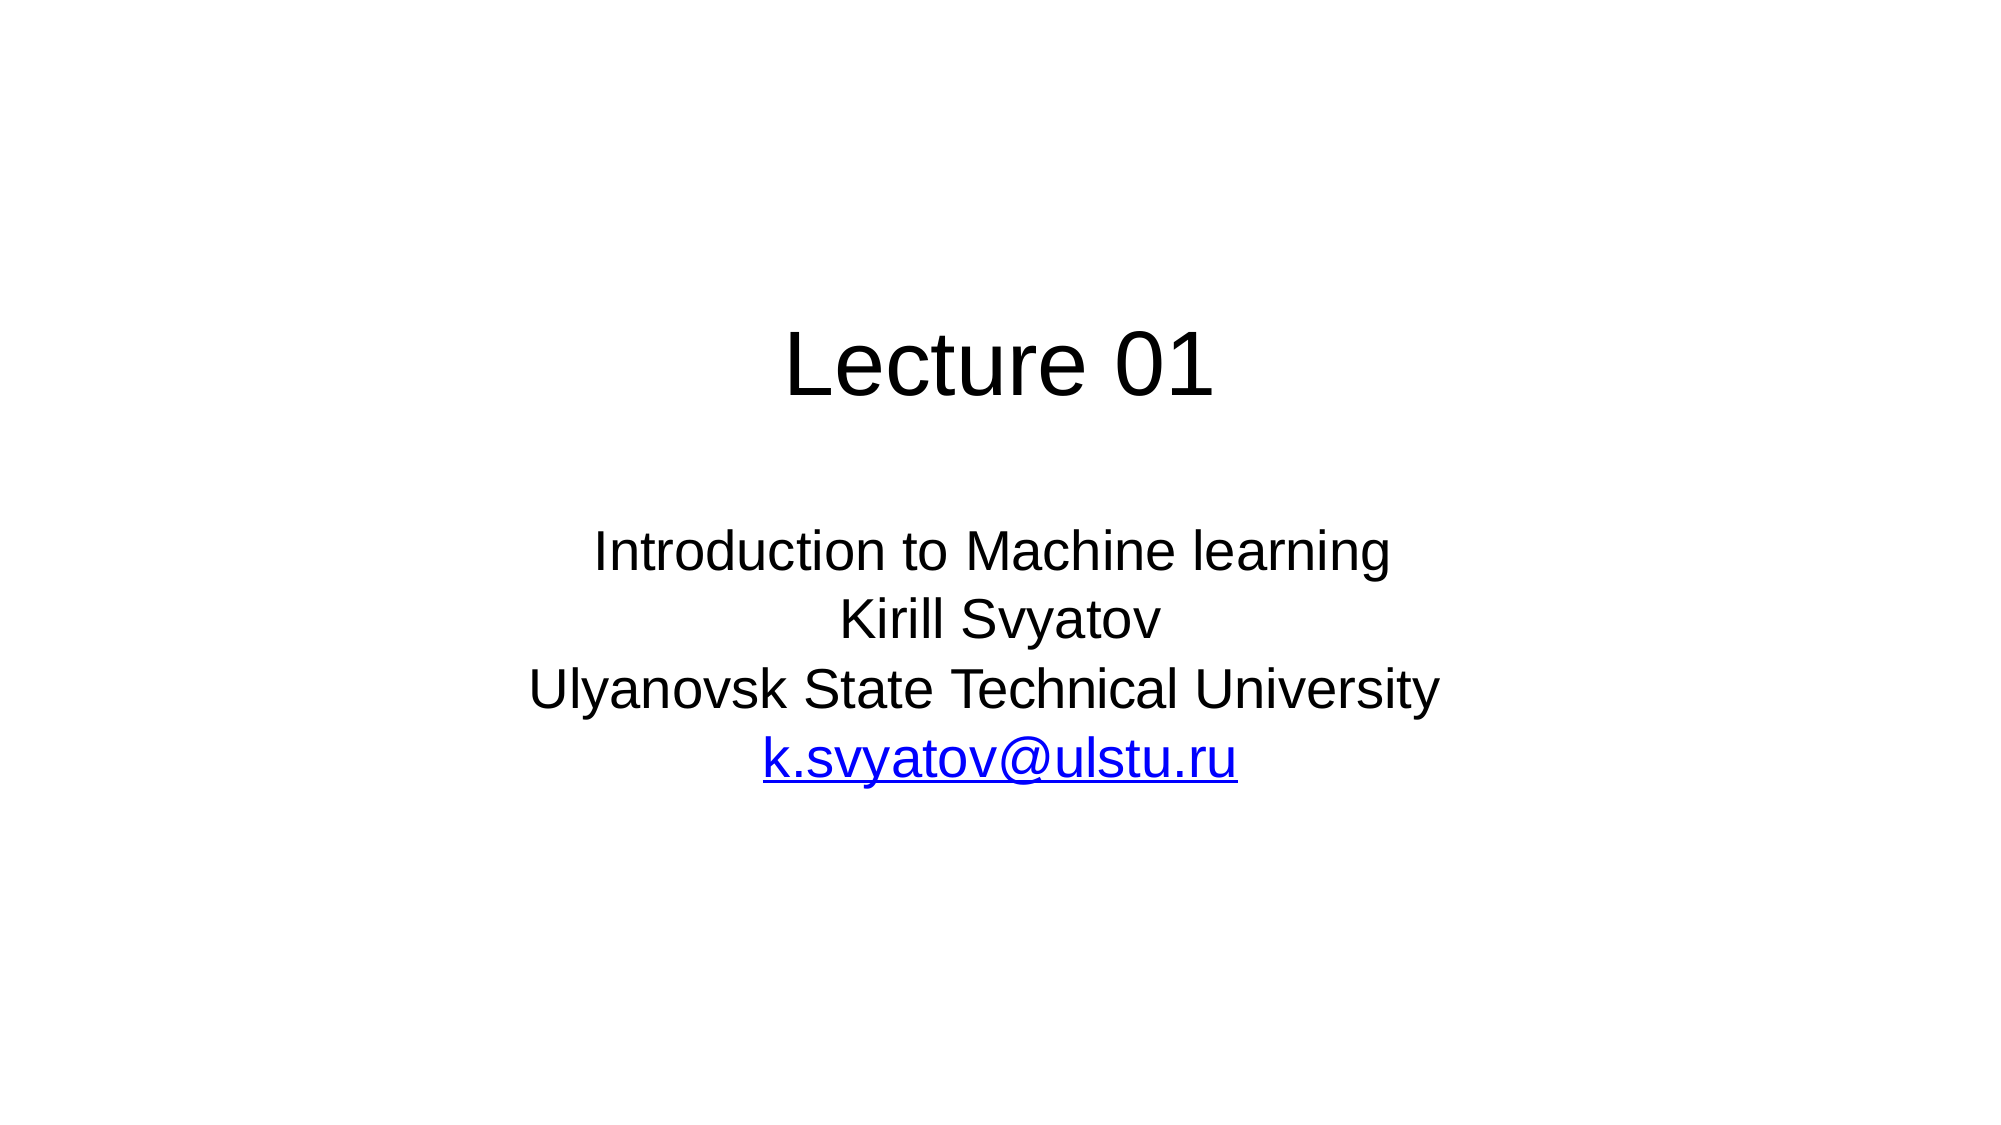

Introduction to Machine learning  Kirill Svyatov
Ulyanovsk State Technical University  k.svyatov@ulstu.ru
# Lecture 01